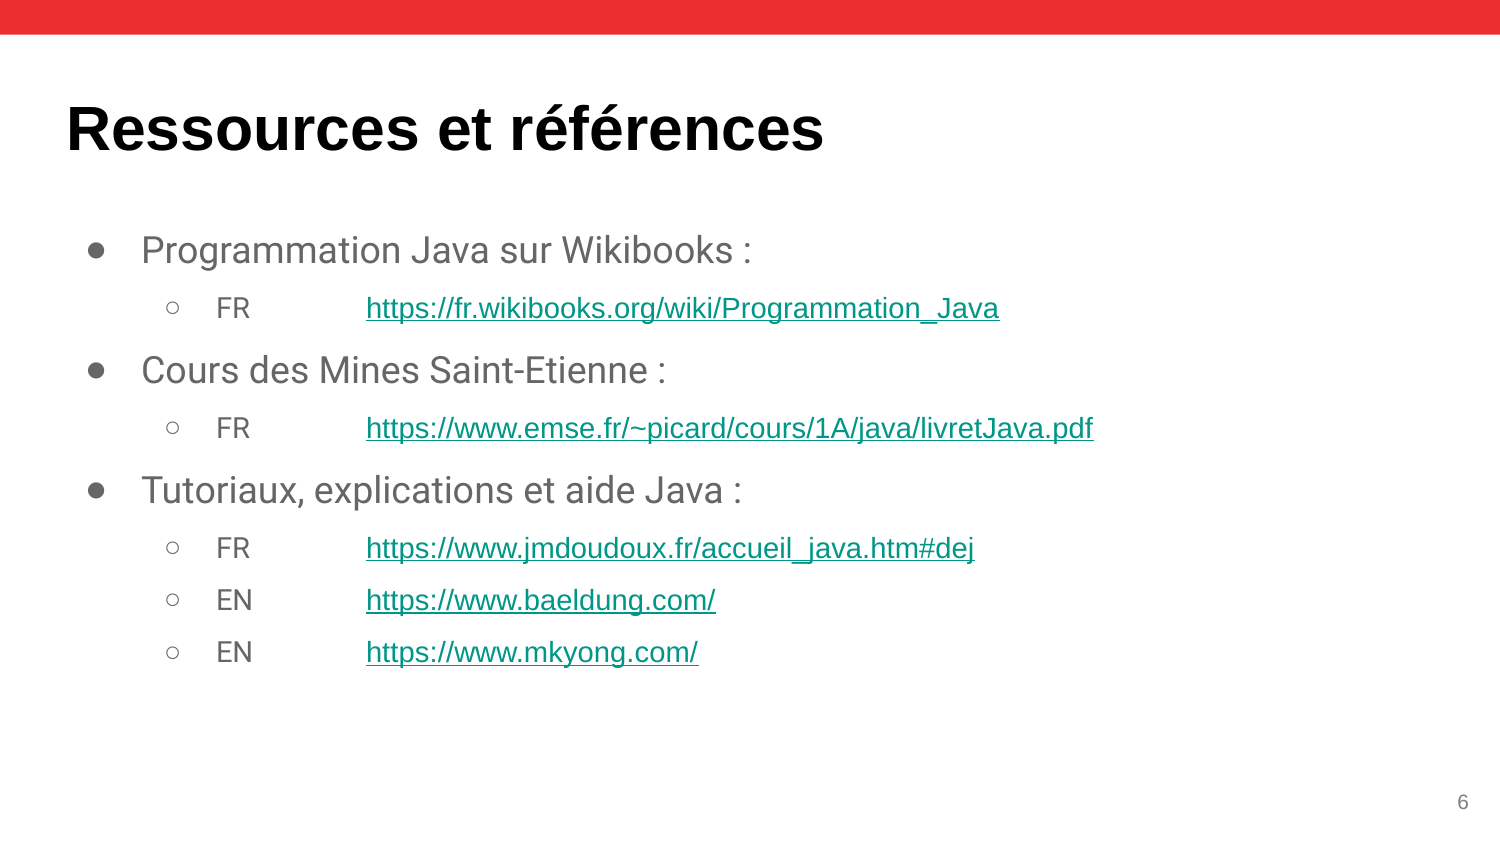

# Ressources et références
Programmation Java sur Wikibooks :
FR 	https://fr.wikibooks.org/wiki/Programmation_Java
Cours des Mines Saint-Etienne :
FR	https://www.emse.fr/~picard/cours/1A/java/livretJava.pdf
Tutoriaux, explications et aide Java :
FR 	https://www.jmdoudoux.fr/accueil_java.htm#dej
EN 	https://www.baeldung.com/
EN 	https://www.mkyong.com/

6